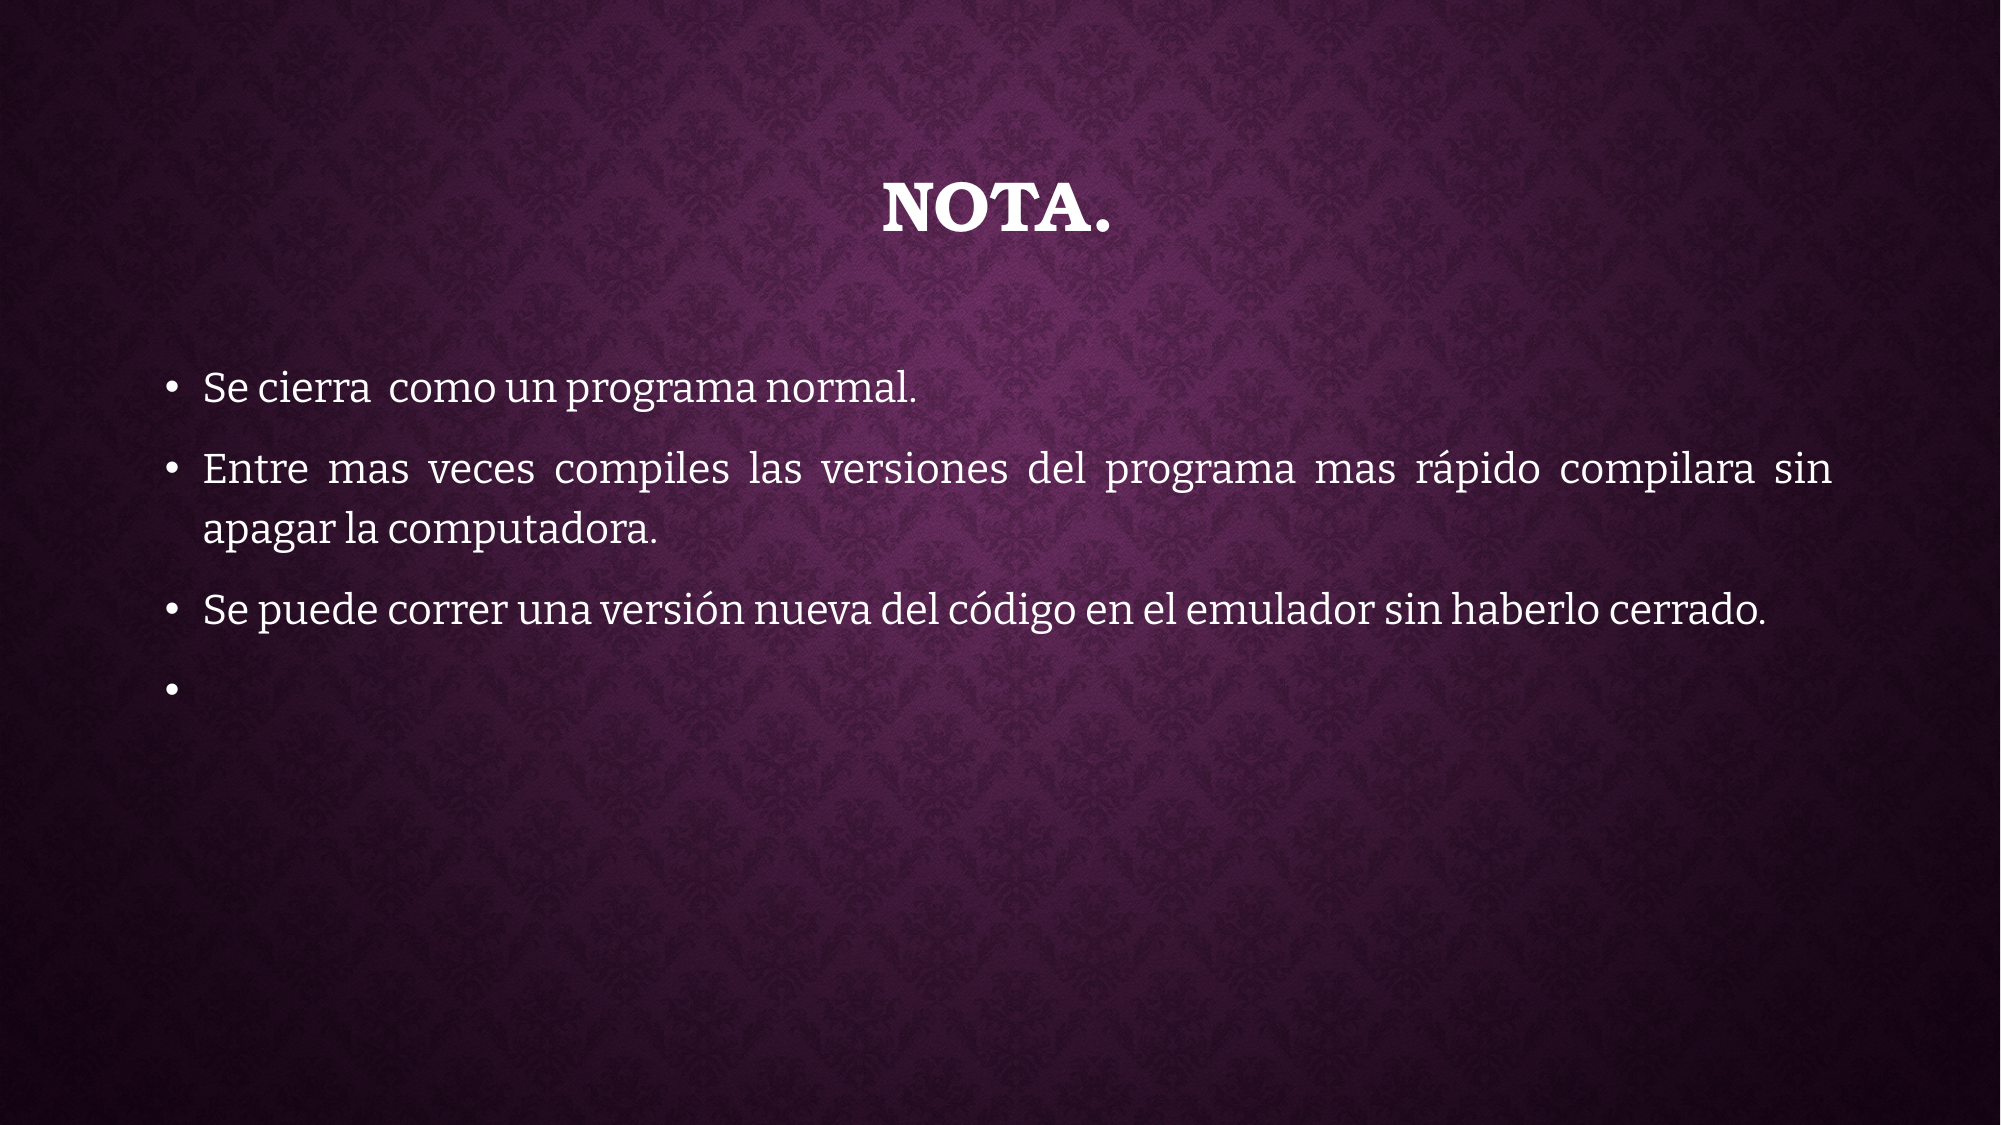

# Nota.
Se cierra  como un programa normal.
Entre mas veces compiles las versiones del programa mas rápido compilara sin apagar la computadora.
Se puede correr una versión nueva del código en el emulador sin haberlo cerrado.